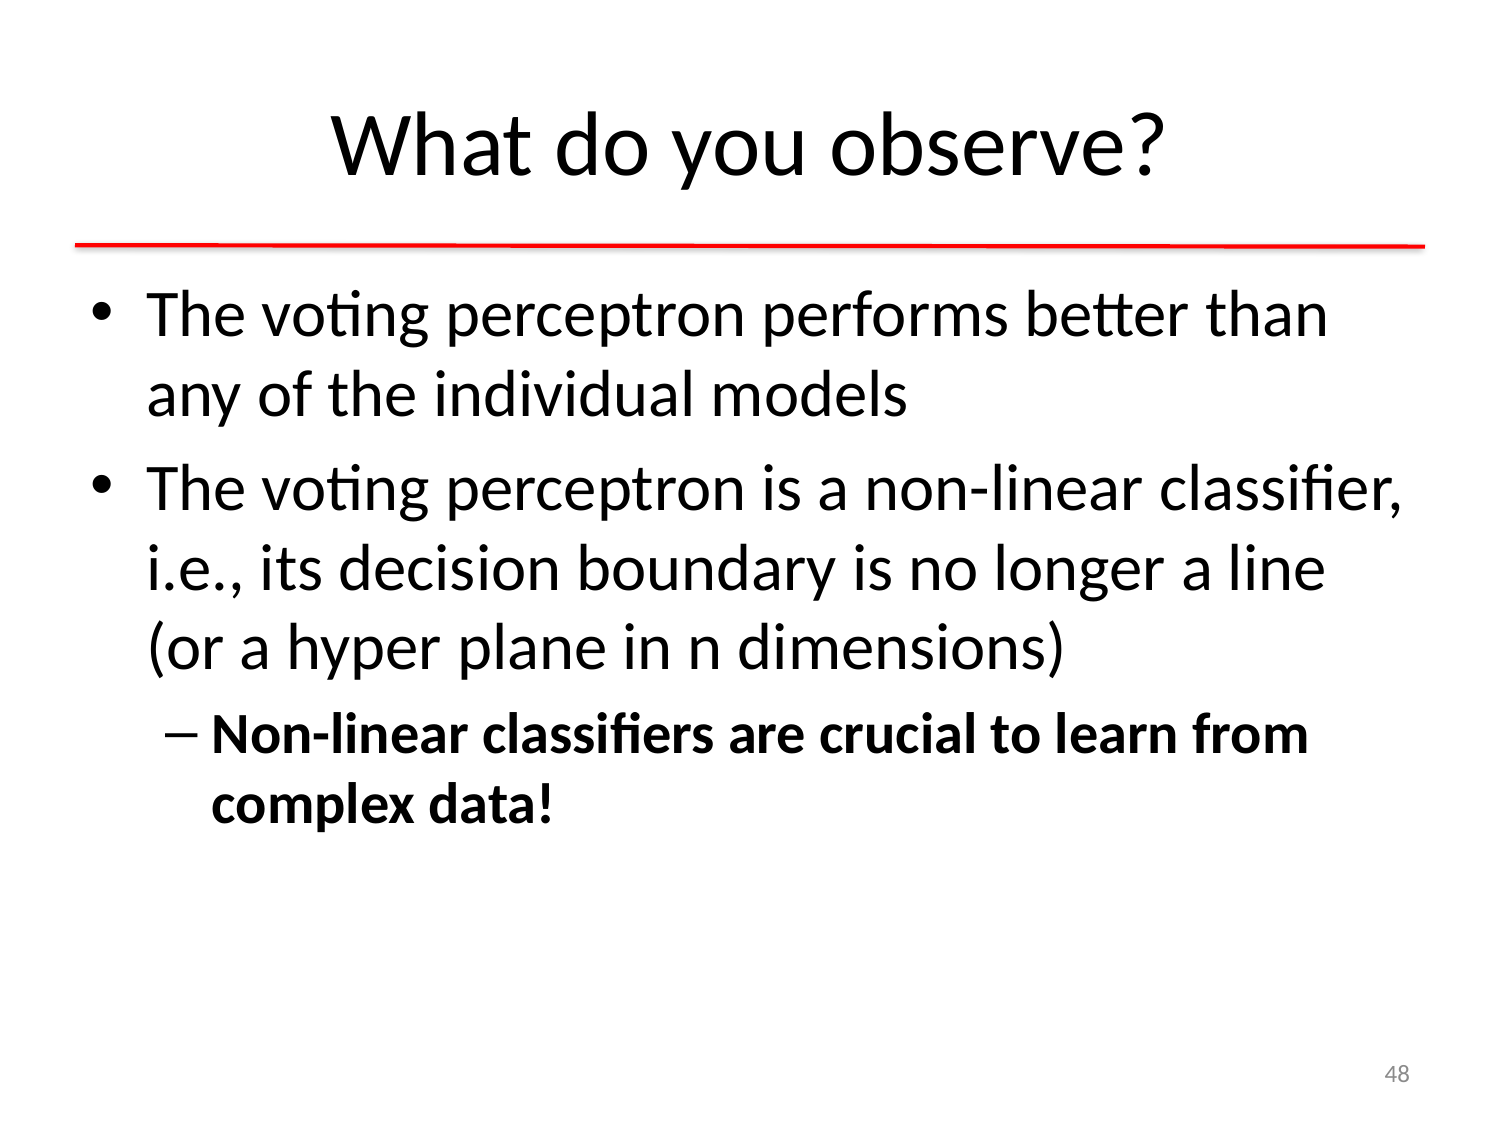

# What do you observe?
The voting perceptron performs better than any of the individual models
The voting perceptron is a non-linear classifier, i.e., its decision boundary is no longer a line (or a hyper plane in n dimensions)
Non-linear classifiers are crucial to learn from complex data!

48